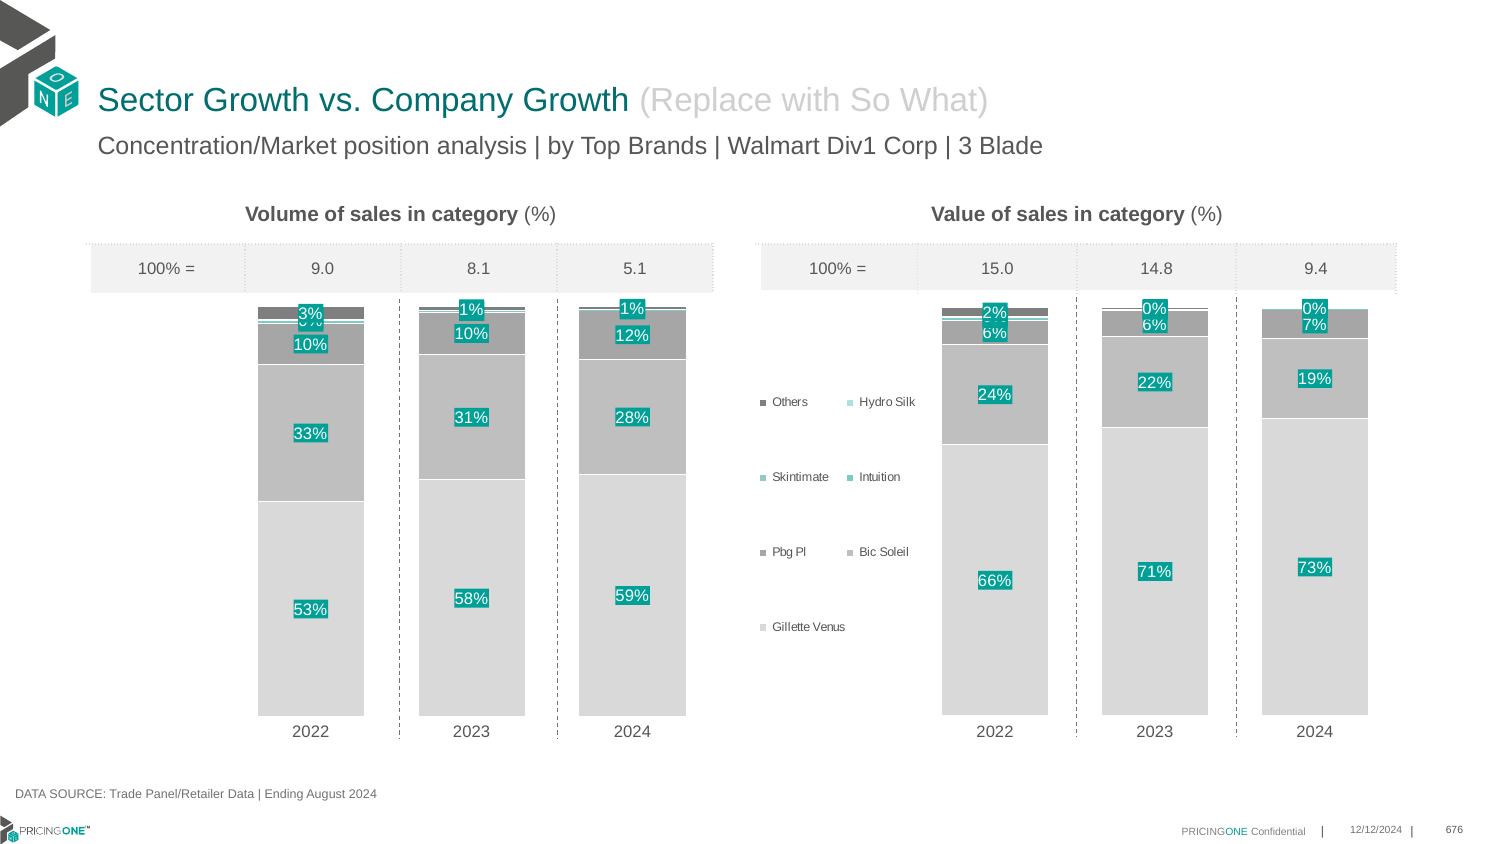

# Sector Growth vs. Company Growth (Replace with So What)
Concentration/Market position analysis | by Top Brands | Walmart Div1 Corp | 3 Blade
| Volume of sales in category (%) |  |  |  |
| --- | --- | --- | --- |
| 100% = | 9.0 | 8.1 | 5.1 |
| Value of sales in category (%) |  |  |  |
| --- | --- | --- | --- |
| 100% = | 15.0 | 14.8 | 9.4 |

### Chart

| Category | Gillette Venus | Bic Soleil | Pbg Pl | Intuition | Skintimate | Hydro Silk | Others |
|---|---|---|---|---|---|---|---|
| 2022 | 0.5251977510512045 | 0.334005614583229 | 0.09990230669688706 | 0.0069549175448493485 | 0.002380245034387375 | 3.56057596766997e-06 | 0.03155560451347511 |
| 2023 | 0.5780430358582501 | 0.30531391251944906 | 0.10357440538807804 | 0.003522458496792264 | 2.3335760004120997e-05 | 1.241263830006436e-06 | 0.00952161071359637 |
| 2024 | 0.590659359671023 | 0.2803979501026076 | 0.12133950778024205 | 0.0008288485154773422 | 1.5817719761017981e-06 | 1.5817719761017981e-06 | 0.006771170386697772 |

### Chart

| Category | Gillette Venus | Bic Soleil | Pbg Pl | Intuition | Skintimate | Hydro Silk | Others |
|---|---|---|---|---|---|---|---|
| 2022 | 0.664548141465418 | 0.2441058575564217 | 0.05966924529739466 | 0.008238370881139524 | 0.001404913905694654 | 5.466072322402811e-06 | 0.022028004821609062 |
| 2023 | 0.7070656820263822 | 0.22153060215300205 | 0.06315018506314417 | 0.003791842826278222 | 1.2988311466744308e-05 | 2.0294236666787983e-06 | 0.004446670196059915 |
| 2024 | 0.728852501532261 | 0.1941194717101571 | 0.07356241445454606 | 0.0003816499540375104 | 8.545199082843782e-07 | 1.0681498853554728e-06 | 0.0030820396792046816 |
DATA SOURCE: Trade Panel/Retailer Data | Ending August 2024

12/12/2024
676